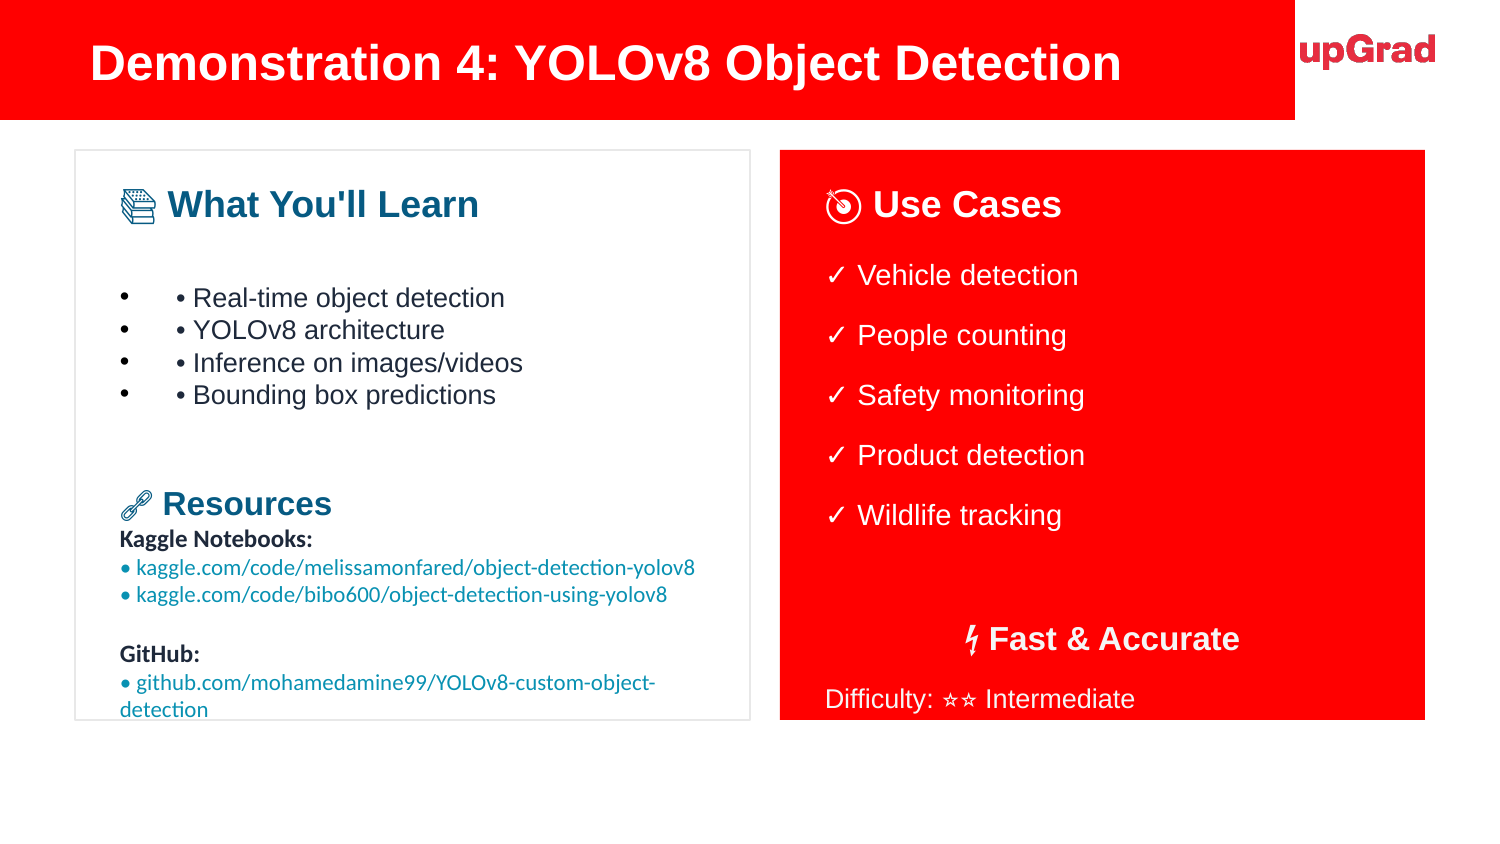

Demonstration 4: YOLOv8 Object Detection

📚 What You'll Learn
🎯 Use Cases
• Real-time object detection
• YOLOv8 architecture
• Inference on images/videos
• Bounding box predictions
✓ Vehicle detection
✓ People counting
✓ Safety monitoring
✓ Product detection
🔗 Resources
✓ Wildlife tracking
Kaggle Notebooks:
• kaggle.com/code/melissamonfared/object-detection-yolov8
• kaggle.com/code/bibo600/object-detection-using-yolov8

GitHub:
• github.com/mohamedamine99/YOLOv8-custom-object-detection
⚡ Fast & Accurate
Difficulty: ⭐⭐ Intermediate